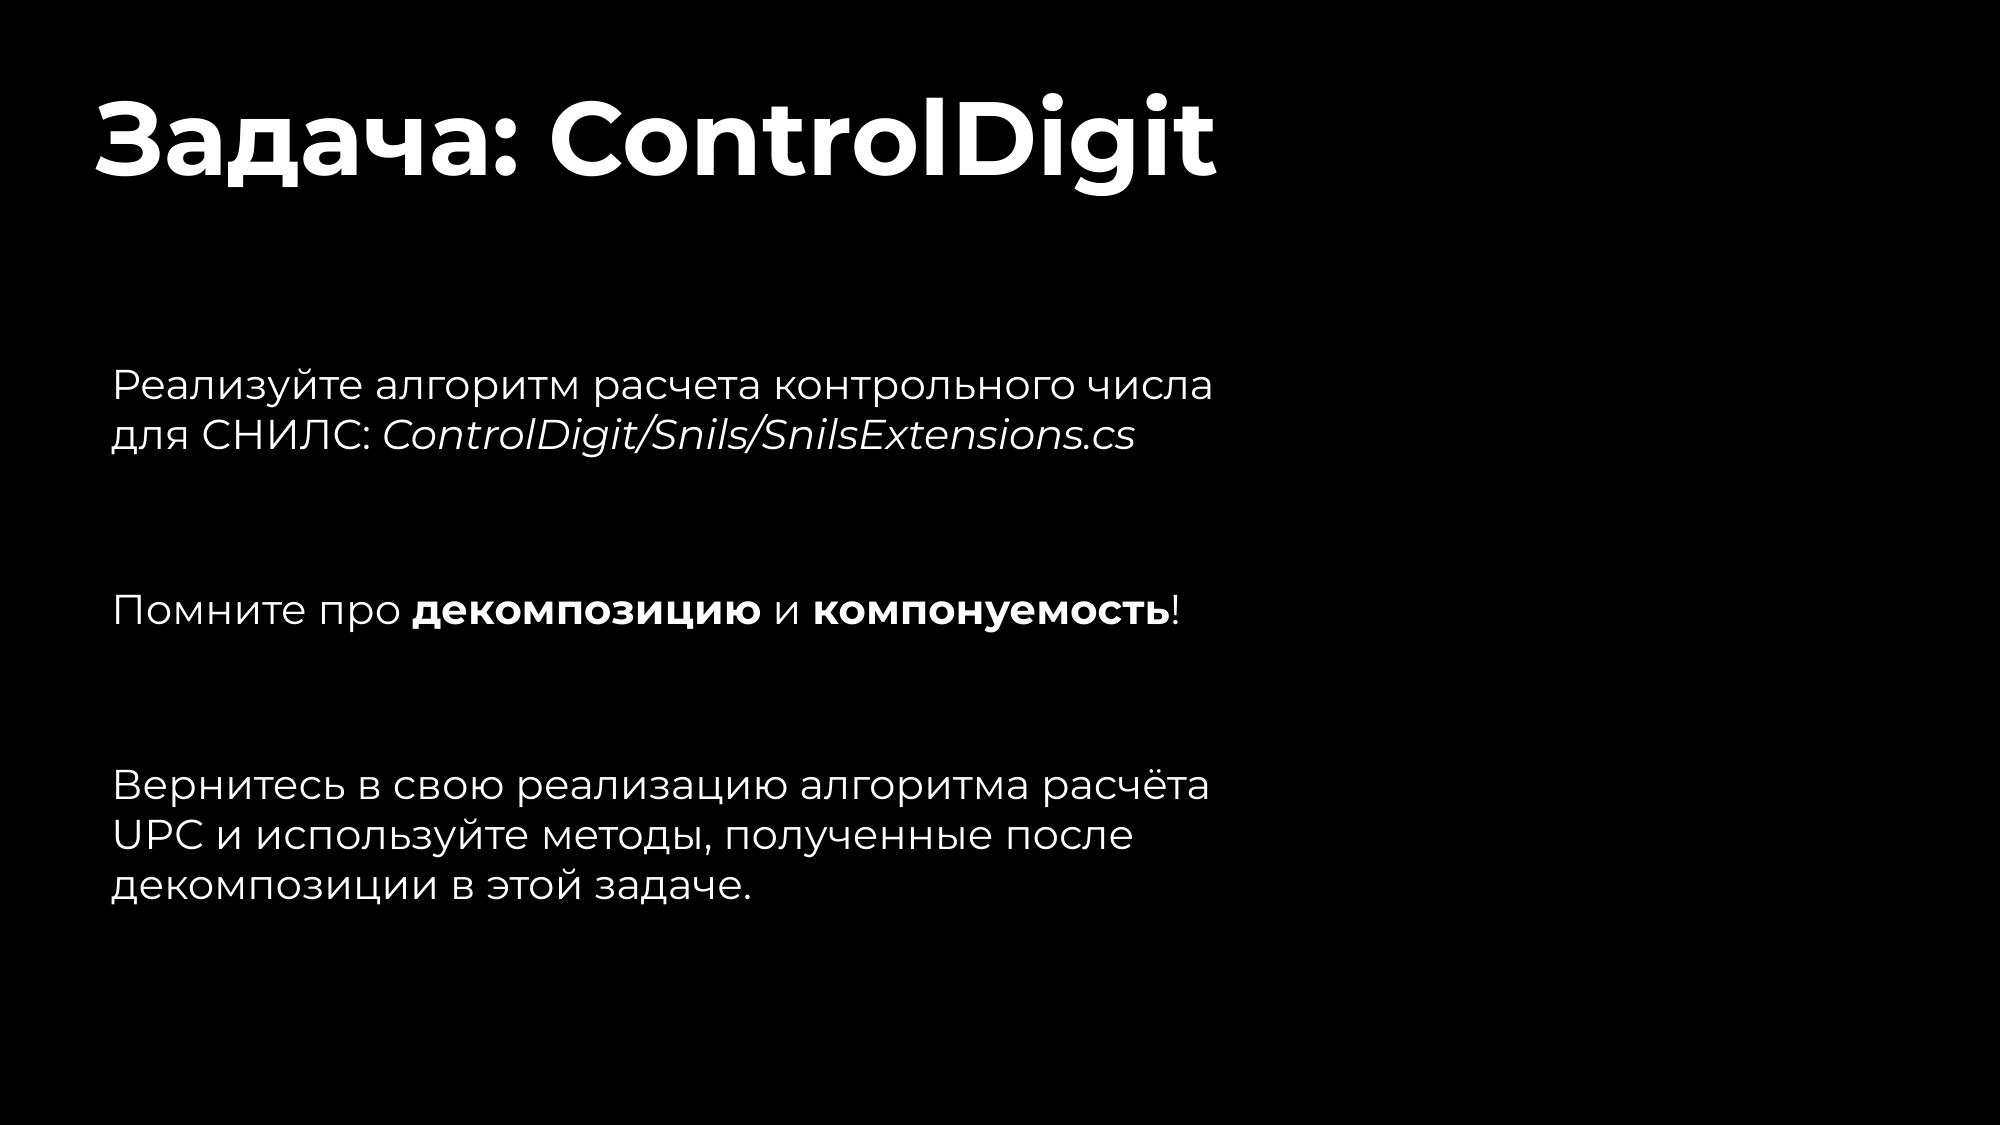

# Задача: ControlDigit

Реализуйте алгоритм расчета контрольного числа для СНИЛС: ControlDigit/Snils/SnilsExtensions.cs

Помните про декомпозицию и компонуемость!

Вернитесь в свою реализацию алгоритма расчёта UPC и используйте методы, полученные после декомпозиции в этой задаче.